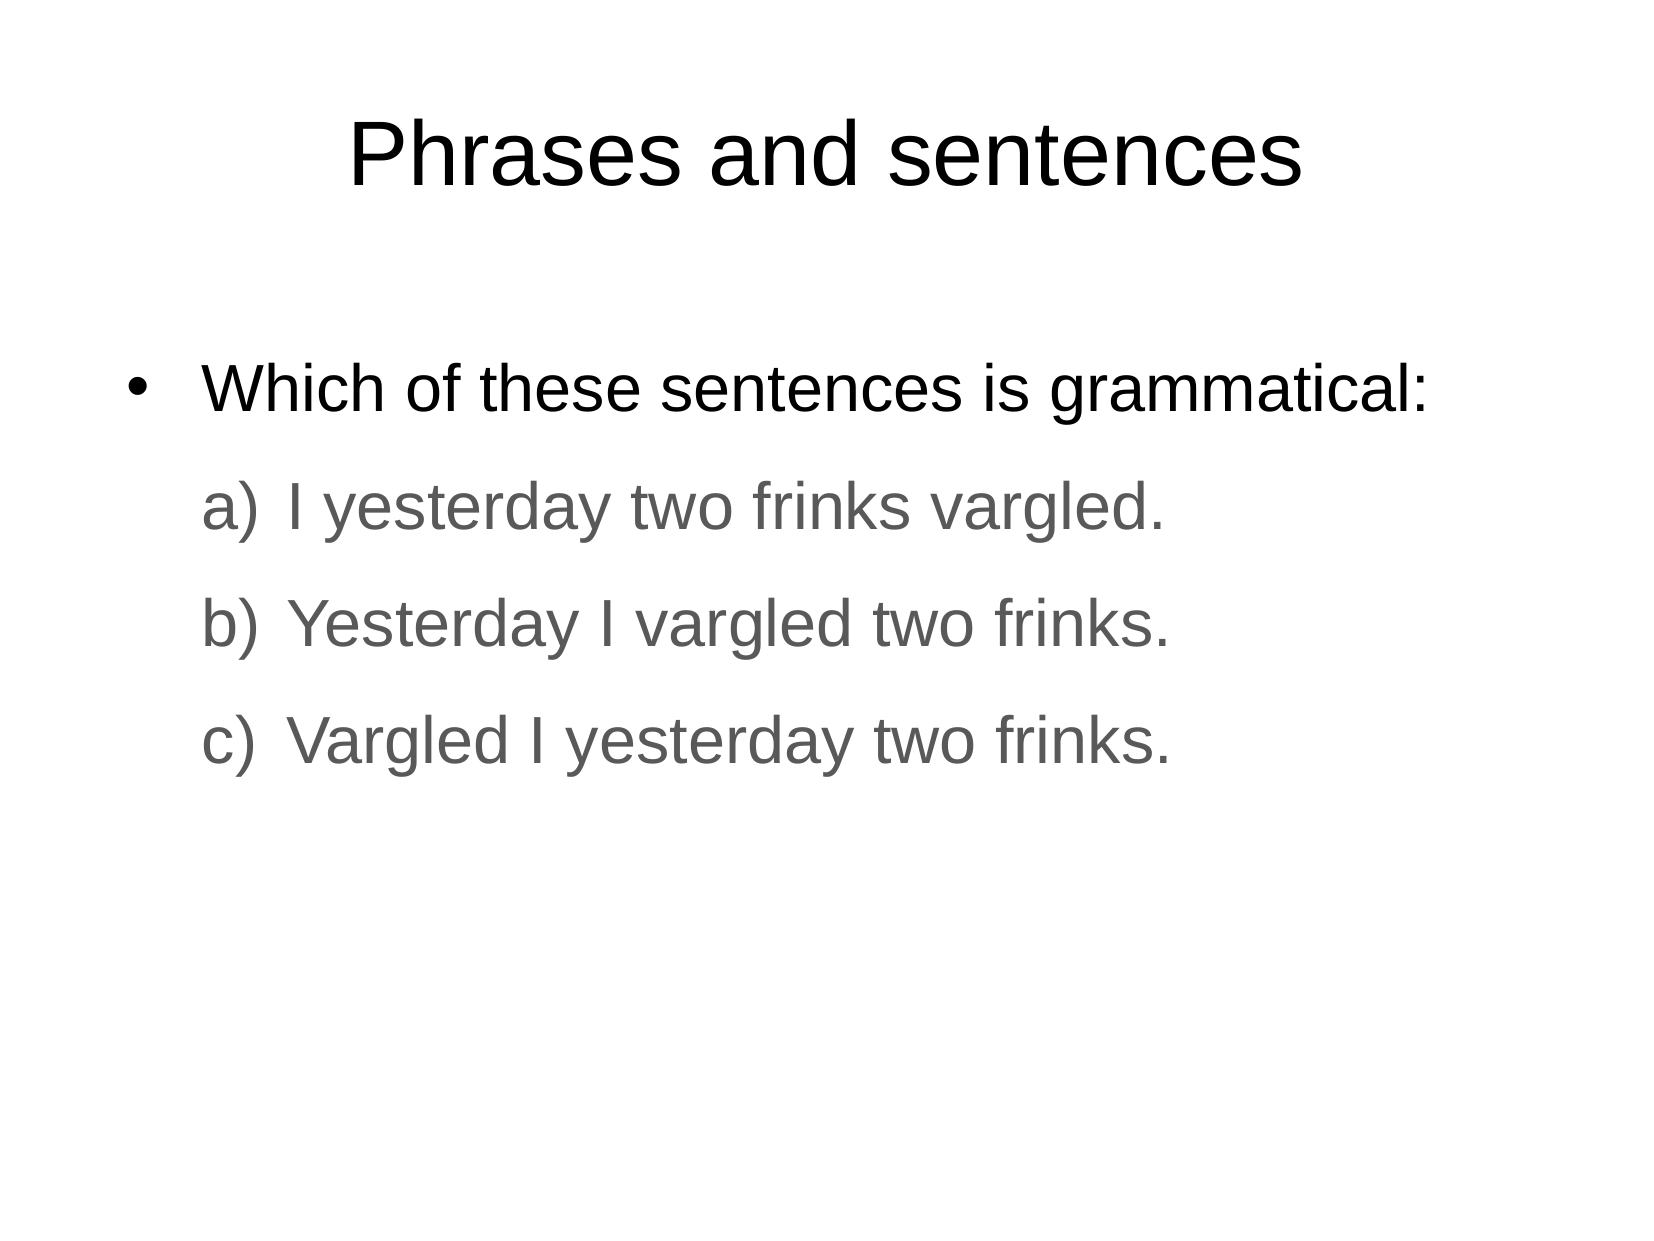

Phrases and sentences
Which of these sentences is grammatical:
I yesterday two frinks vargled.
Yesterday I vargled two frinks.
Vargled I yesterday two frinks.